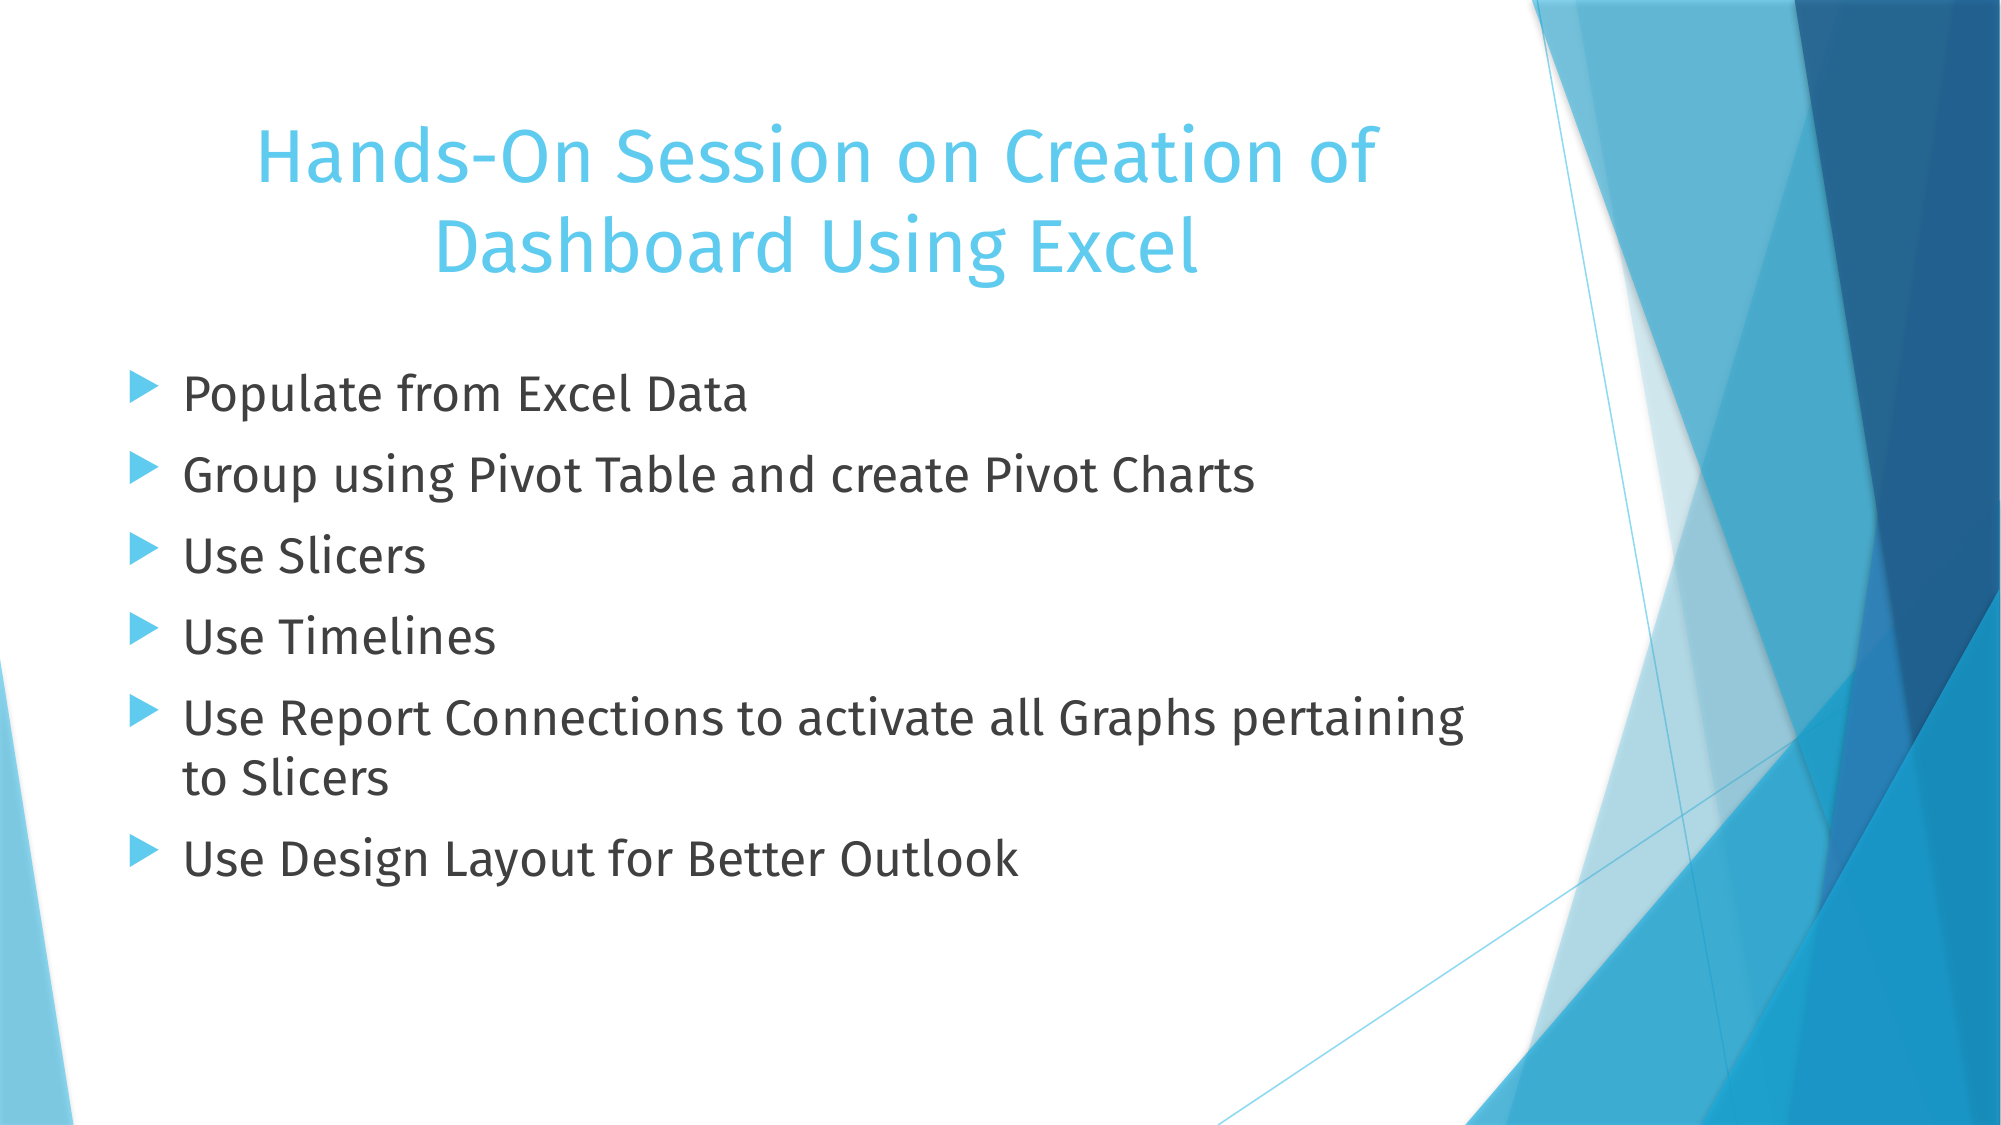

# Hands-On Session on Creation of Dashboard Using Excel
Populate from Excel Data
Group using Pivot Table and create Pivot Charts
Use Slicers
Use Timelines
Use Report Connections to activate all Graphs pertaining to Slicers
Use Design Layout for Better Outlook